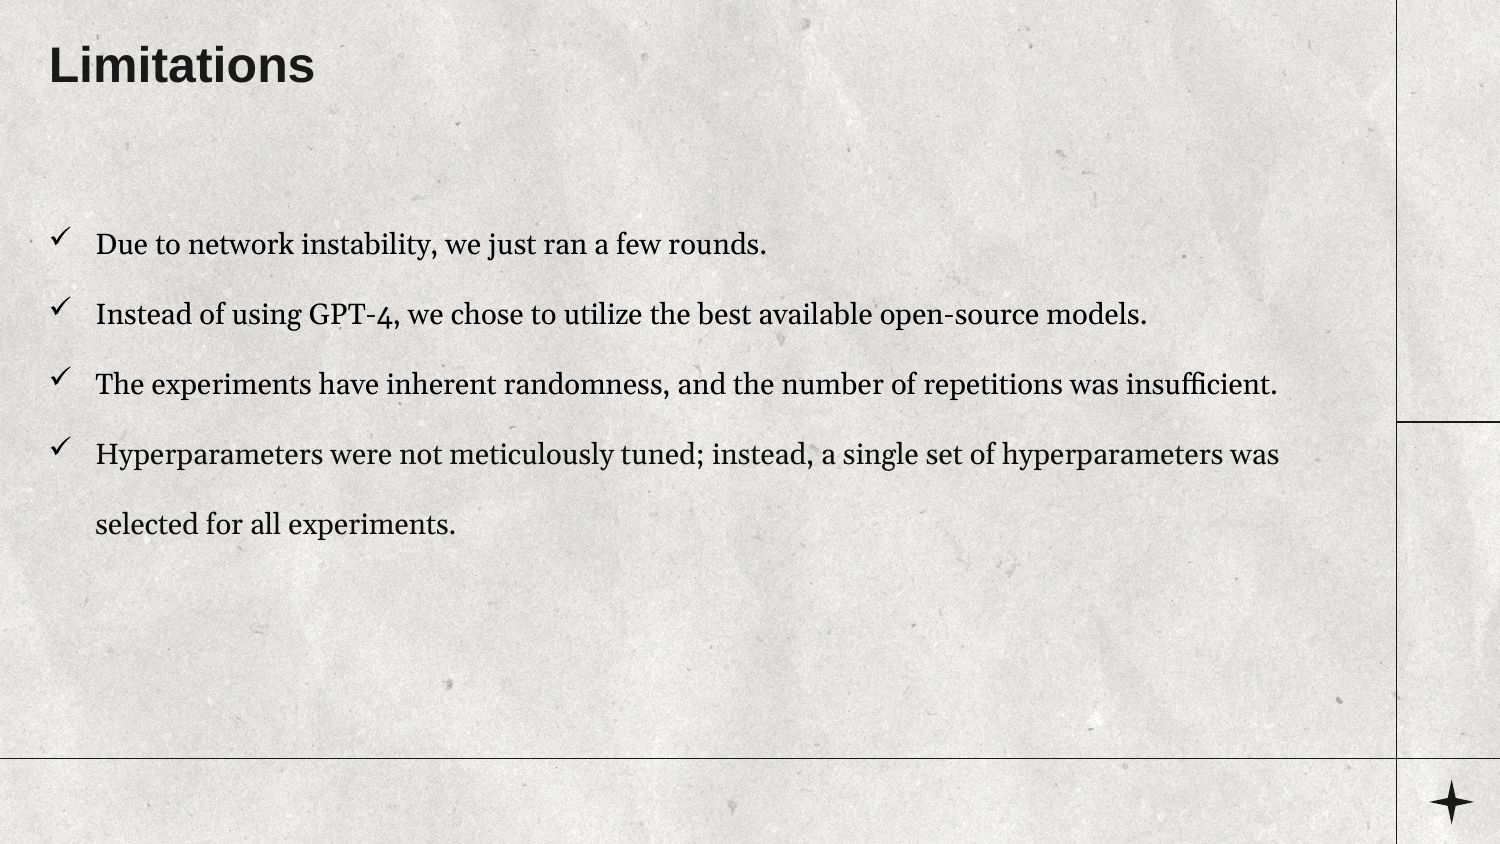

# Limitations
Due to network instability, we just ran a few rounds.
Instead of using GPT-4, we chose to utilize the best available open-source models.
The experiments have inherent randomness, and the number of repetitions was insufficient.
Hyperparameters were not meticulously tuned; instead, a single set of hyperparameters was selected for all experiments.